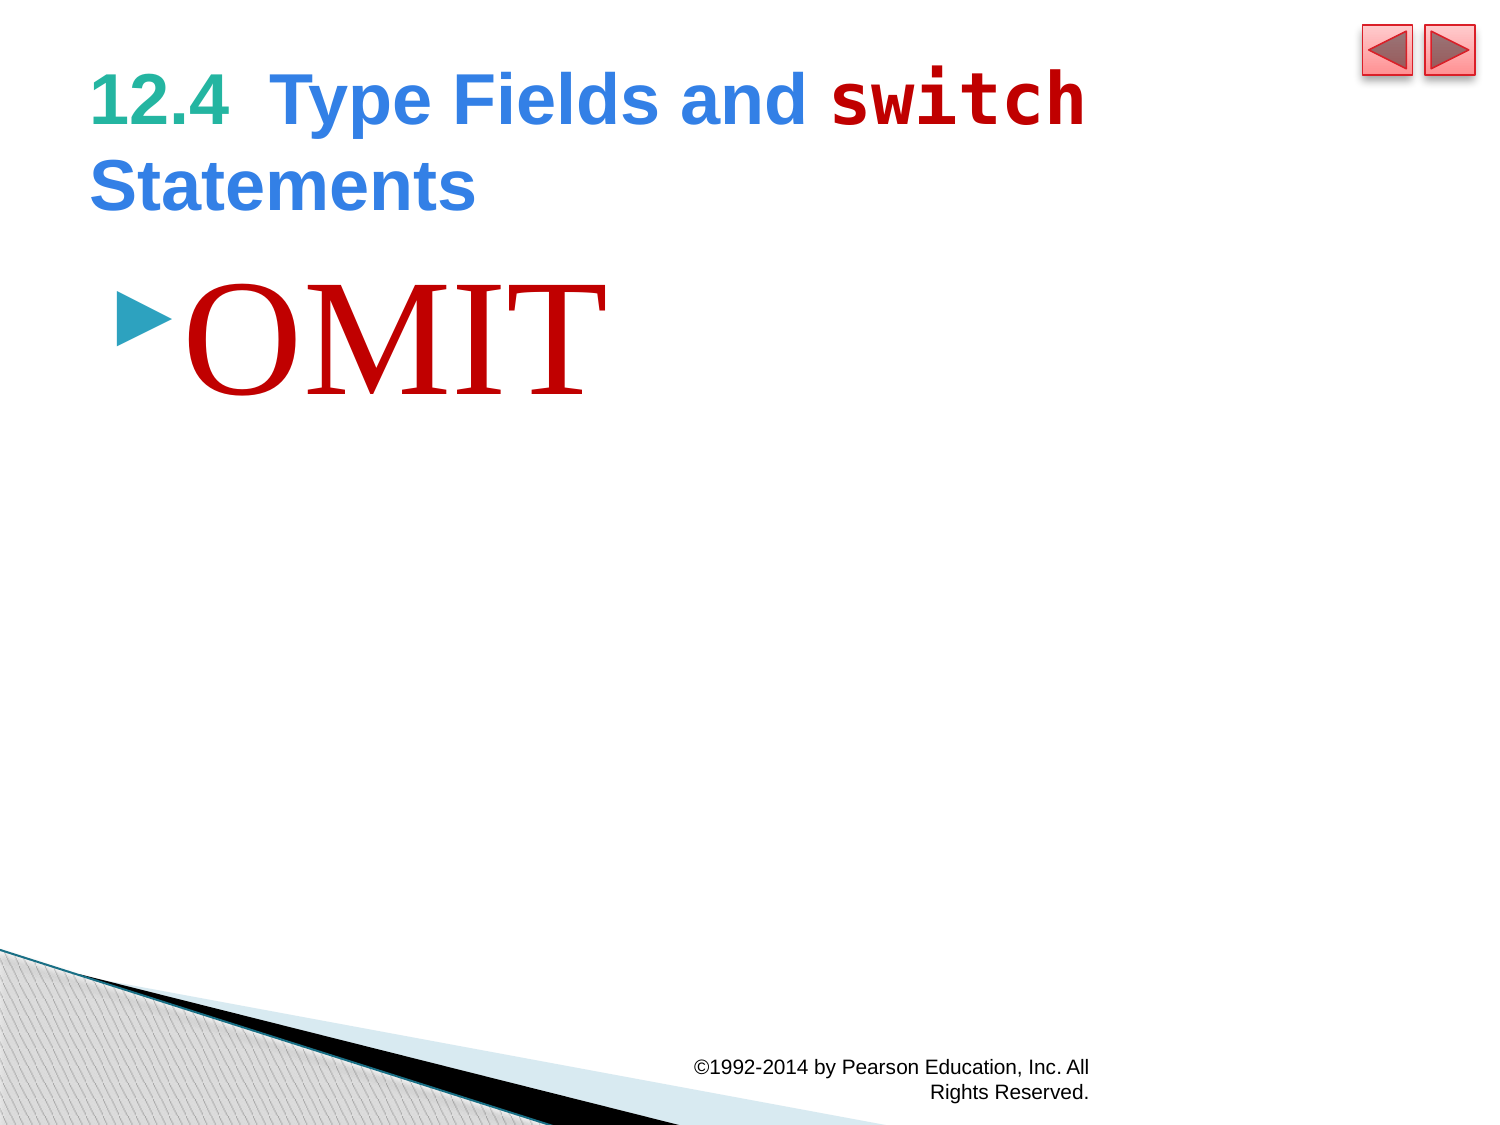

# 12.4  Type Fields and switch Statements
OMIT
©1992-2014 by Pearson Education, Inc. All Rights Reserved.